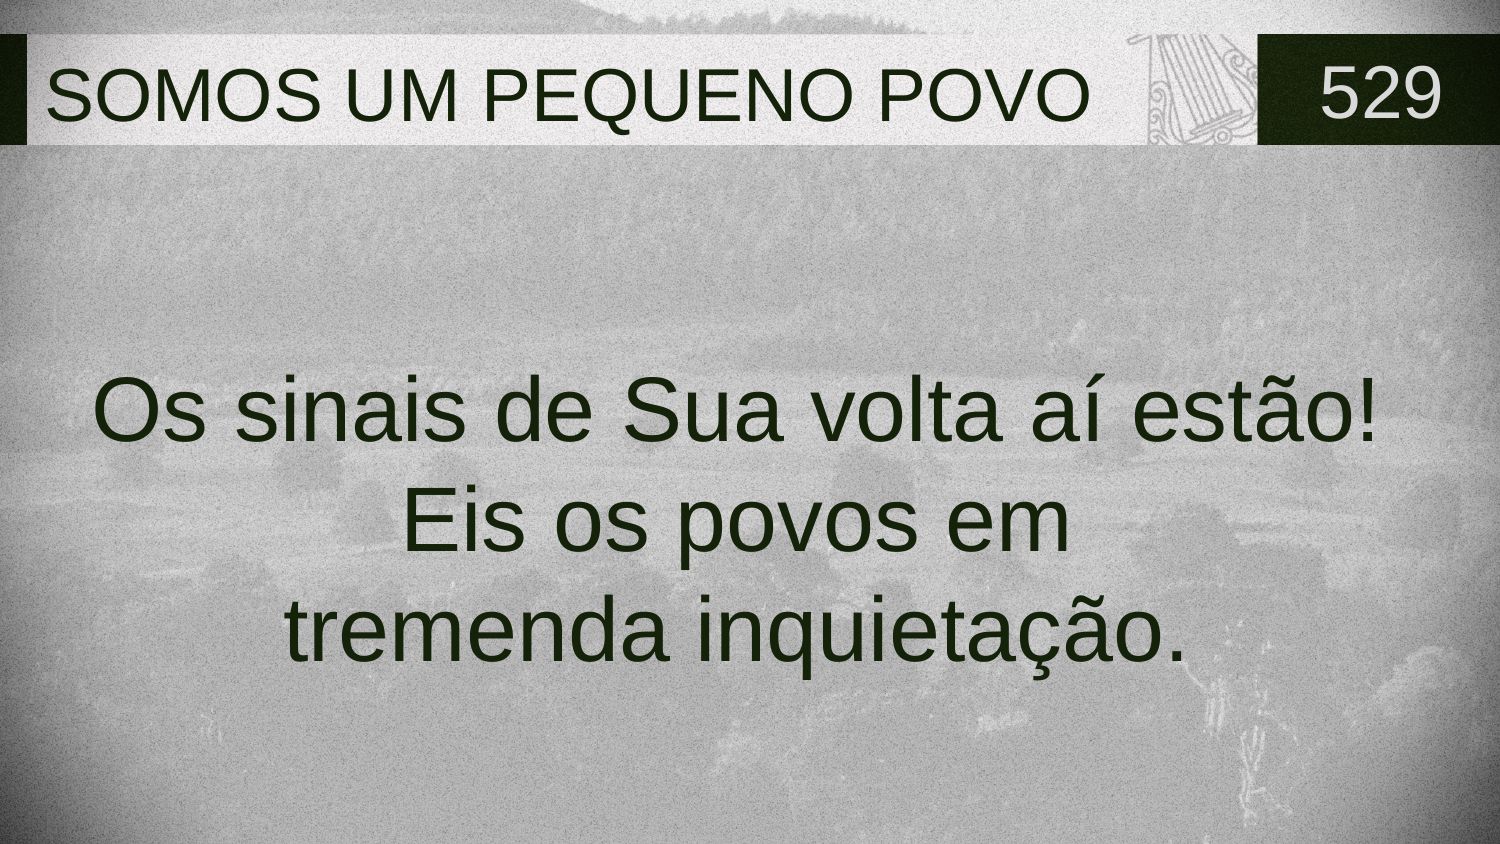

# SOMOS UM PEQUENO POVO
529
Os sinais de Sua volta aí estão!
Eis os povos em
tremenda inquietação.